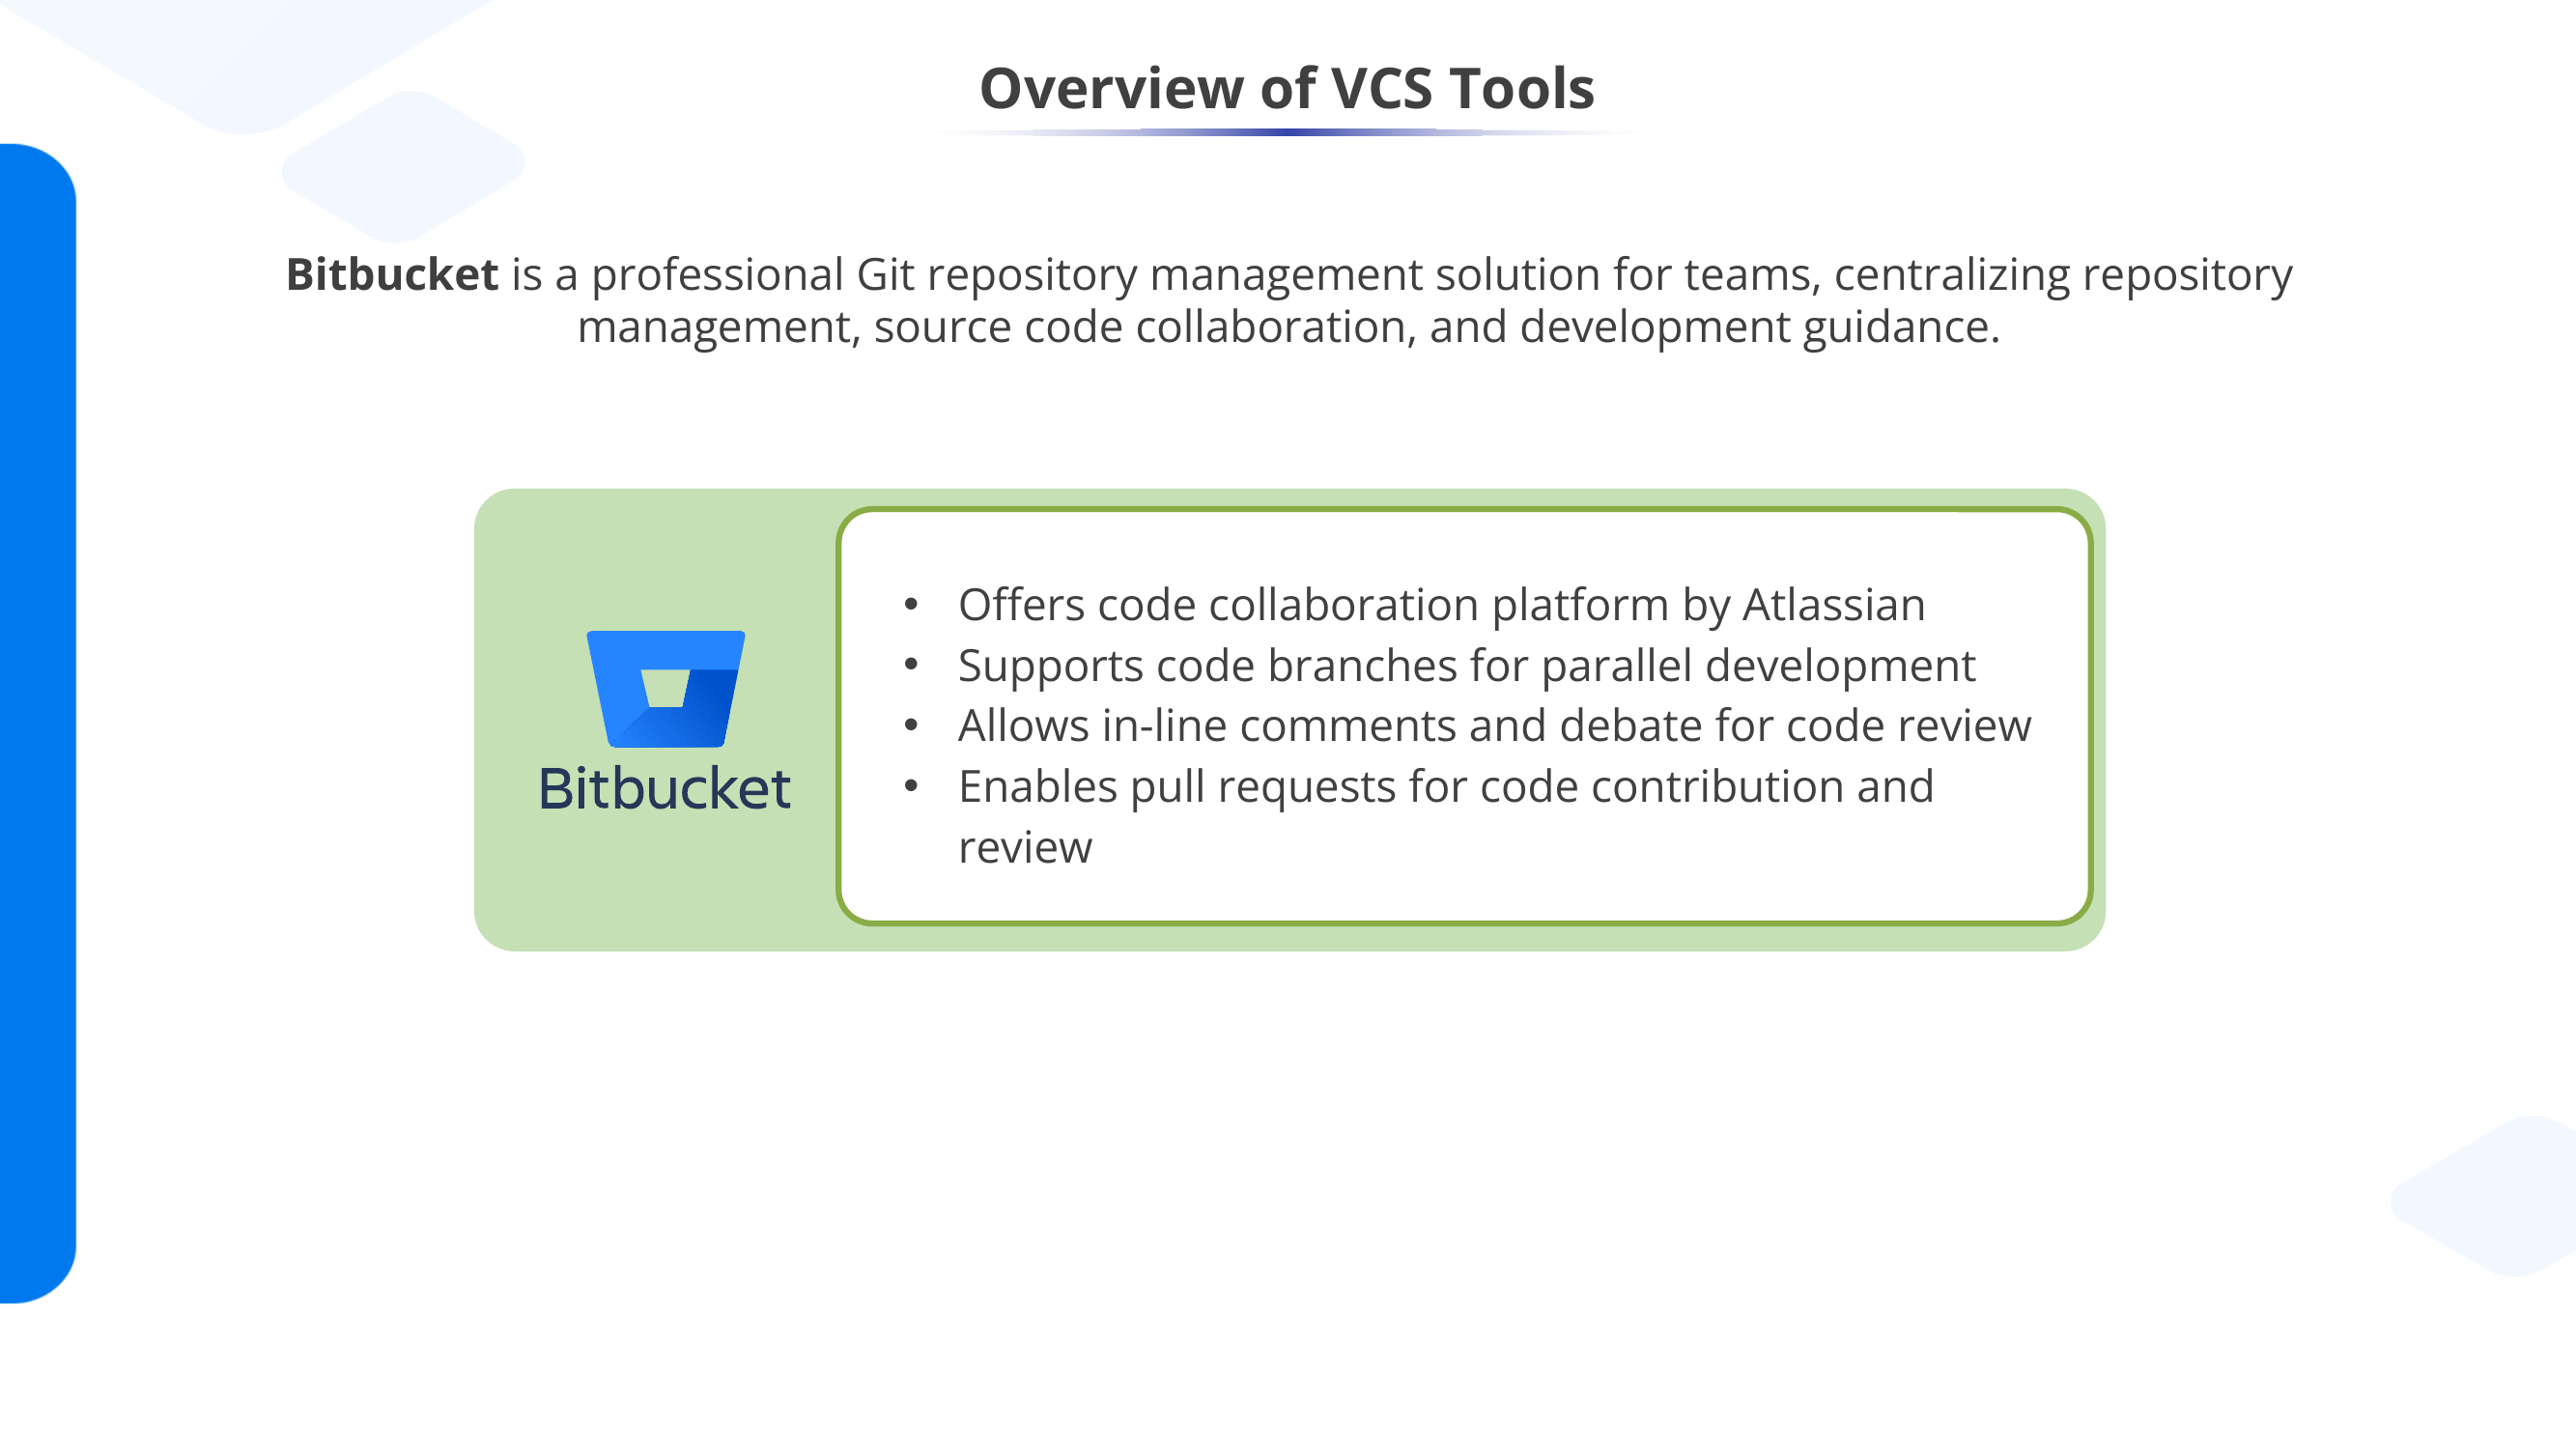

# Overview of VCS Tools

Bitbucket is a professional Git repository management solution for teams, centralizing repository management, source code collaboration, and development guidance.

Offers code collaboration platform by Atlassian
Supports code branches for parallel development
Allows in-line comments and debate for code review
Enables pull requests for code contribution and review